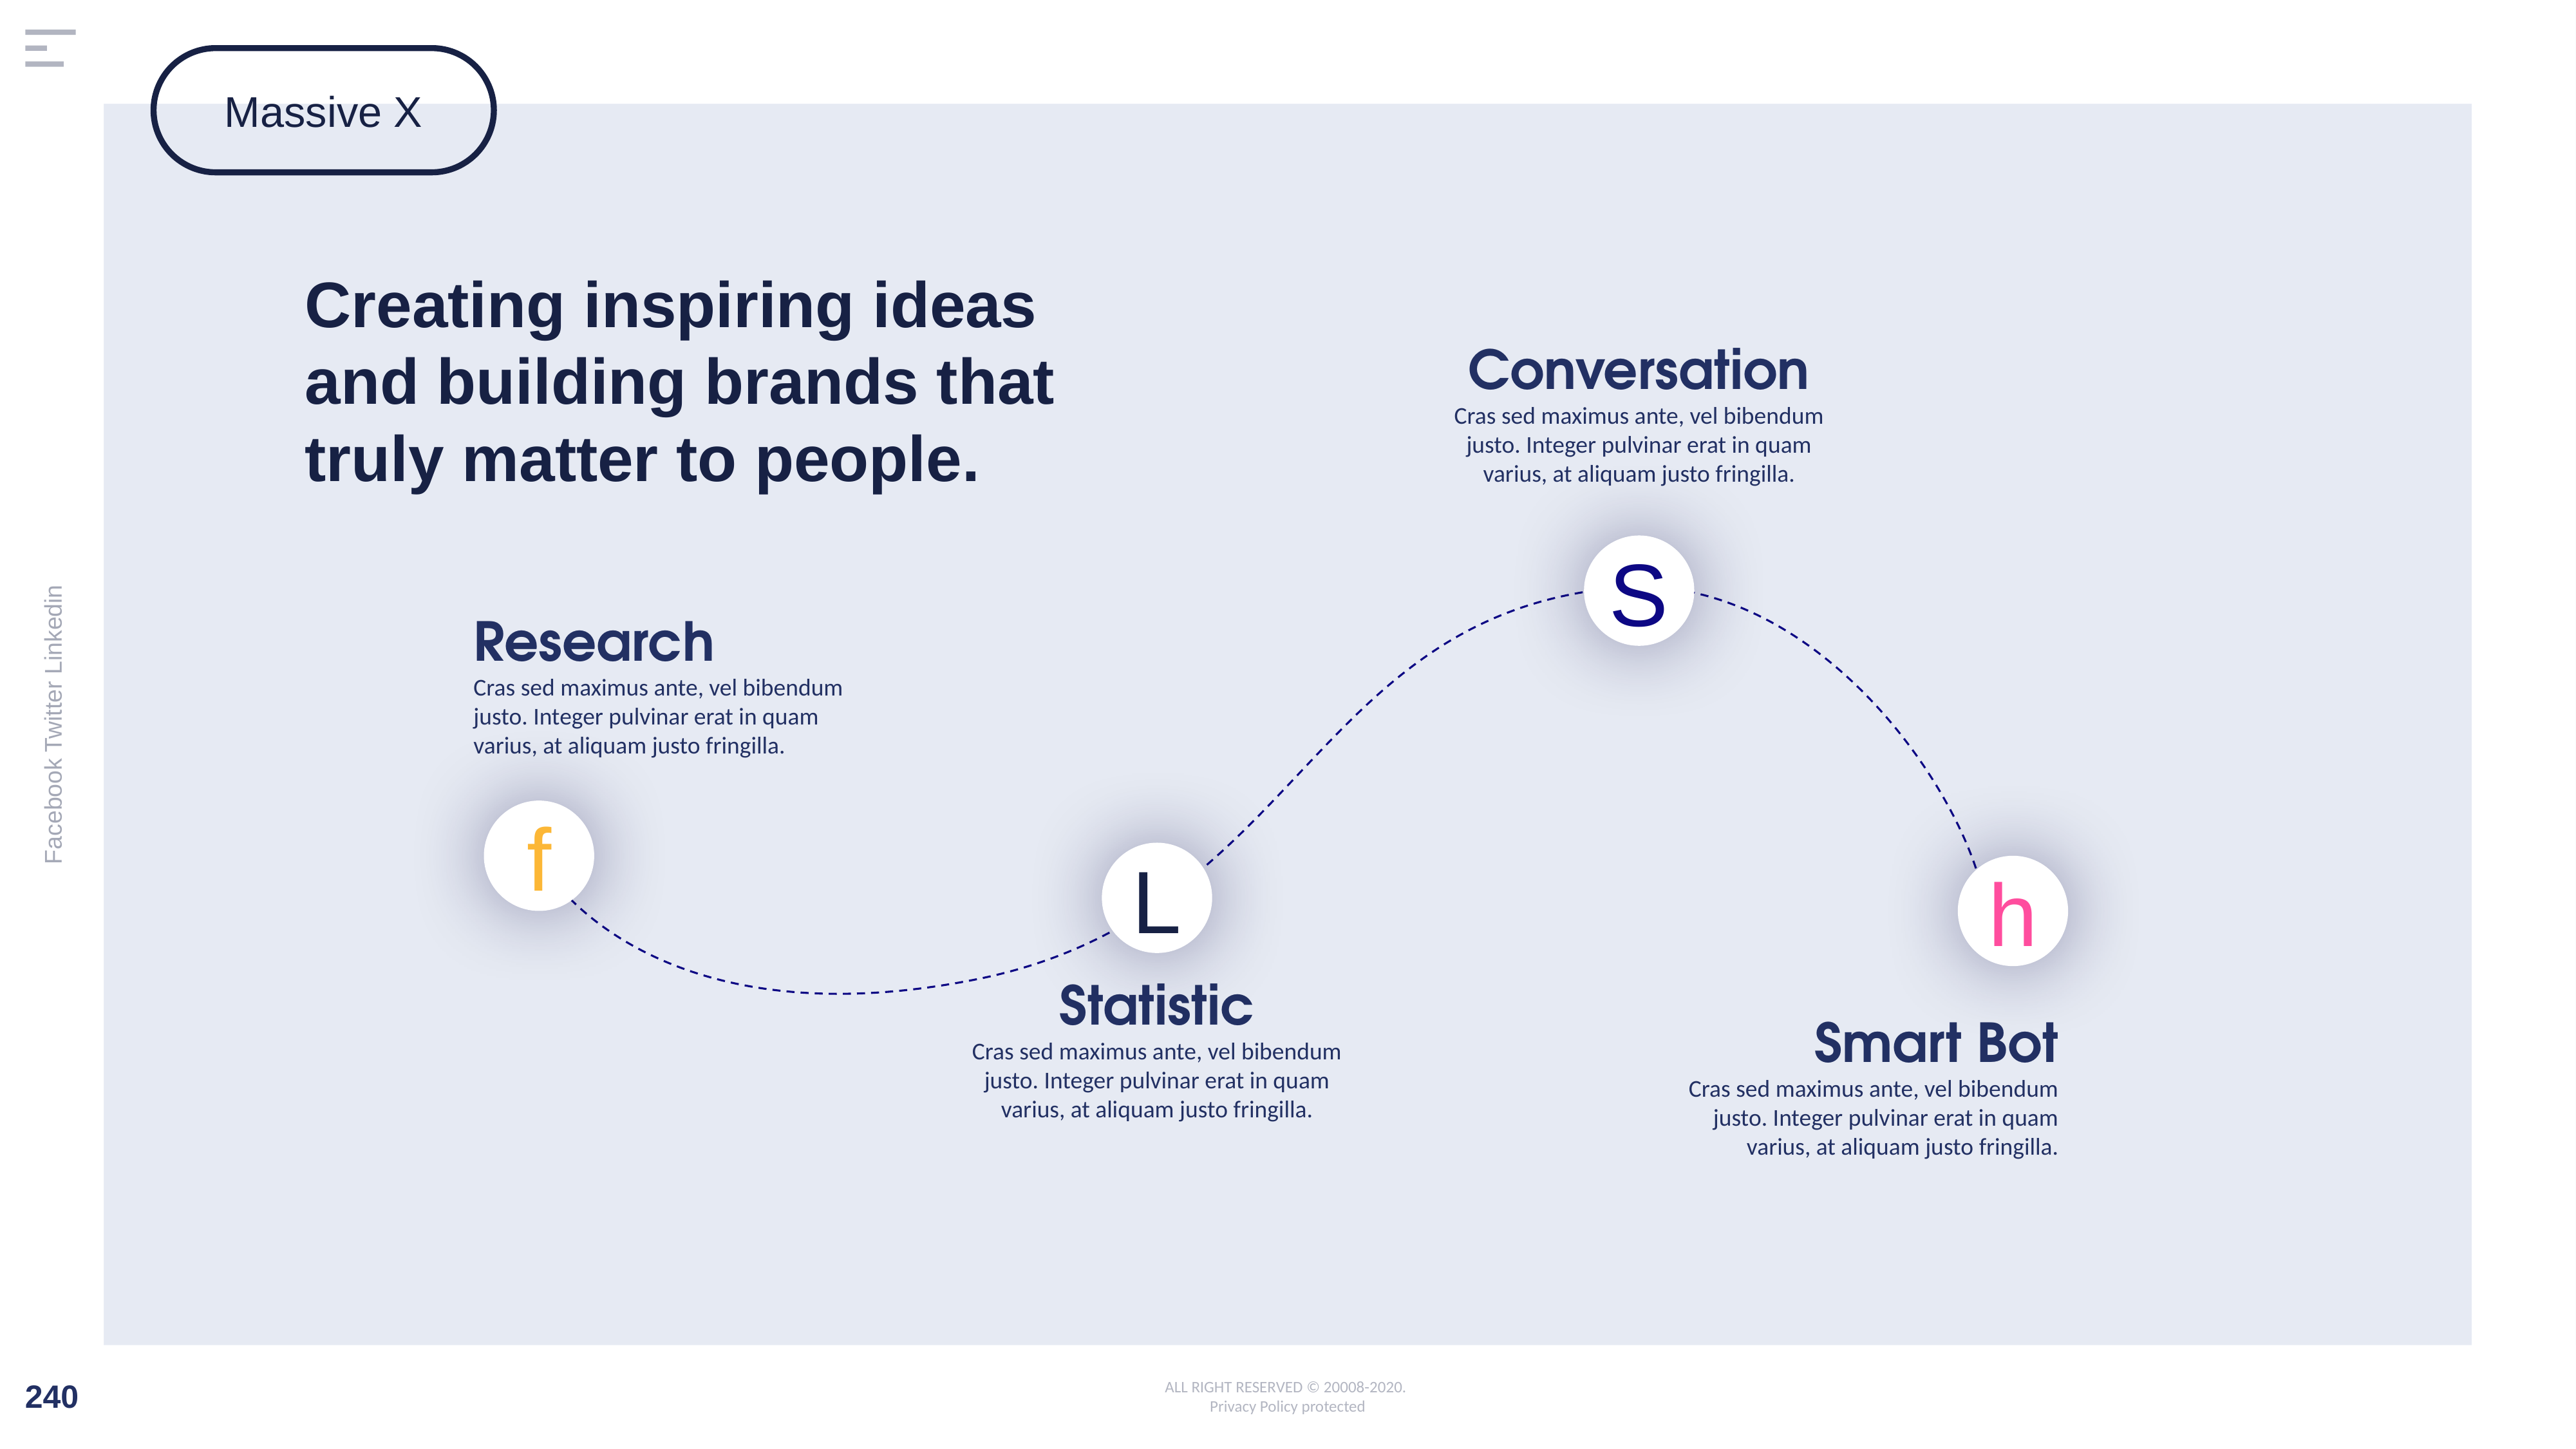

Creating inspiring ideas and building brands that truly matter to people.
Conversation
Cras sed maximus ante, vel bibendum justo. Integer pulvinar erat in quam varius, at aliquam justo fringilla.
S

Research
Cras sed maximus ante, vel bibendum justo. Integer pulvinar erat in quam varius, at aliquam justo fringilla.
Facebook Twitter Linkedin
f
L
h
Statistic
Cras sed maximus ante, vel bibendum justo. Integer pulvinar erat in quam varius, at aliquam justo fringilla.
Smart Bot
Cras sed maximus ante, vel bibendum justo. Integer pulvinar erat in quam varius, at aliquam justo fringilla.
ALL RIGHT RESERVED © 20008-2020.
Privacy Policy protected